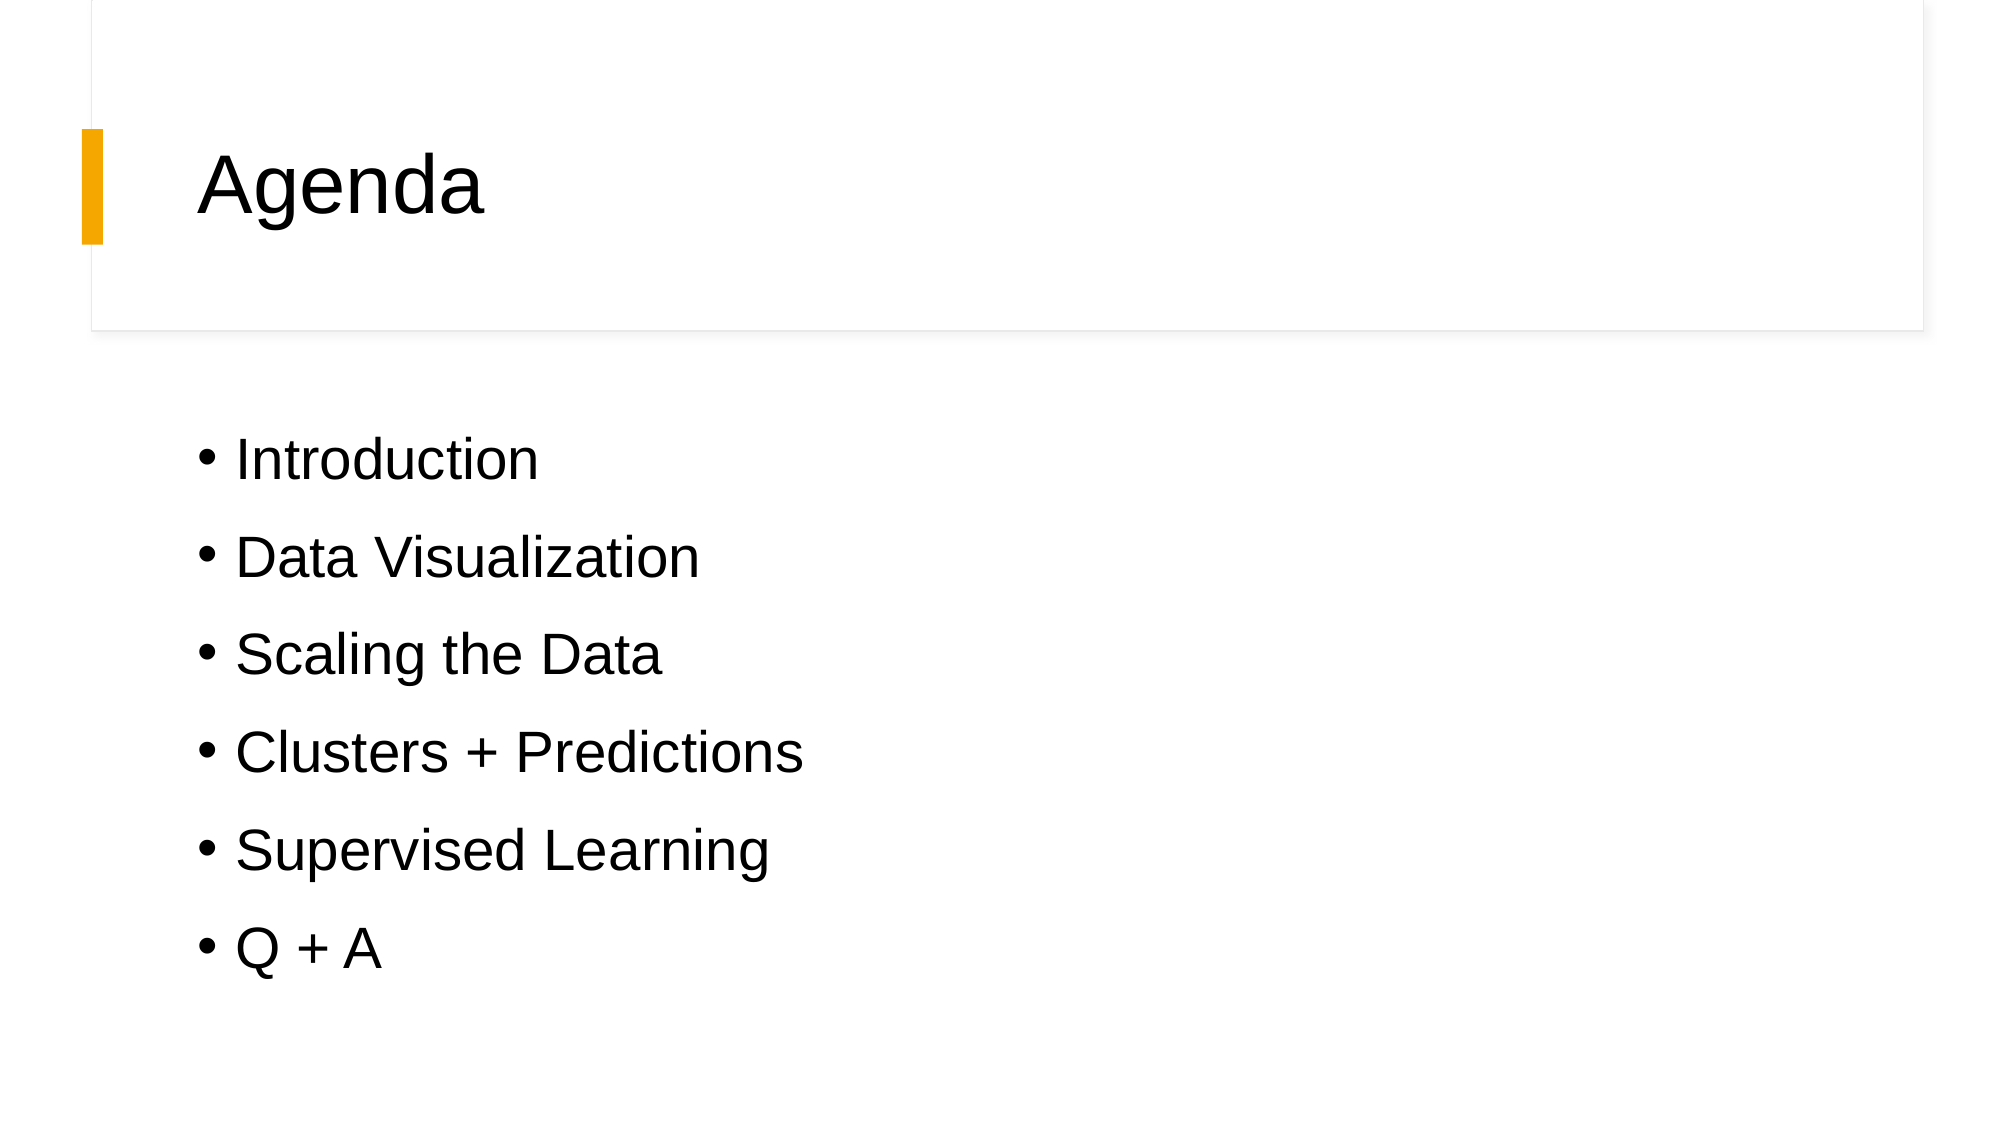

# Agenda
Introduction
Data Visualization
Scaling the Data
Clusters + Predictions
Supervised Learning
Q + A